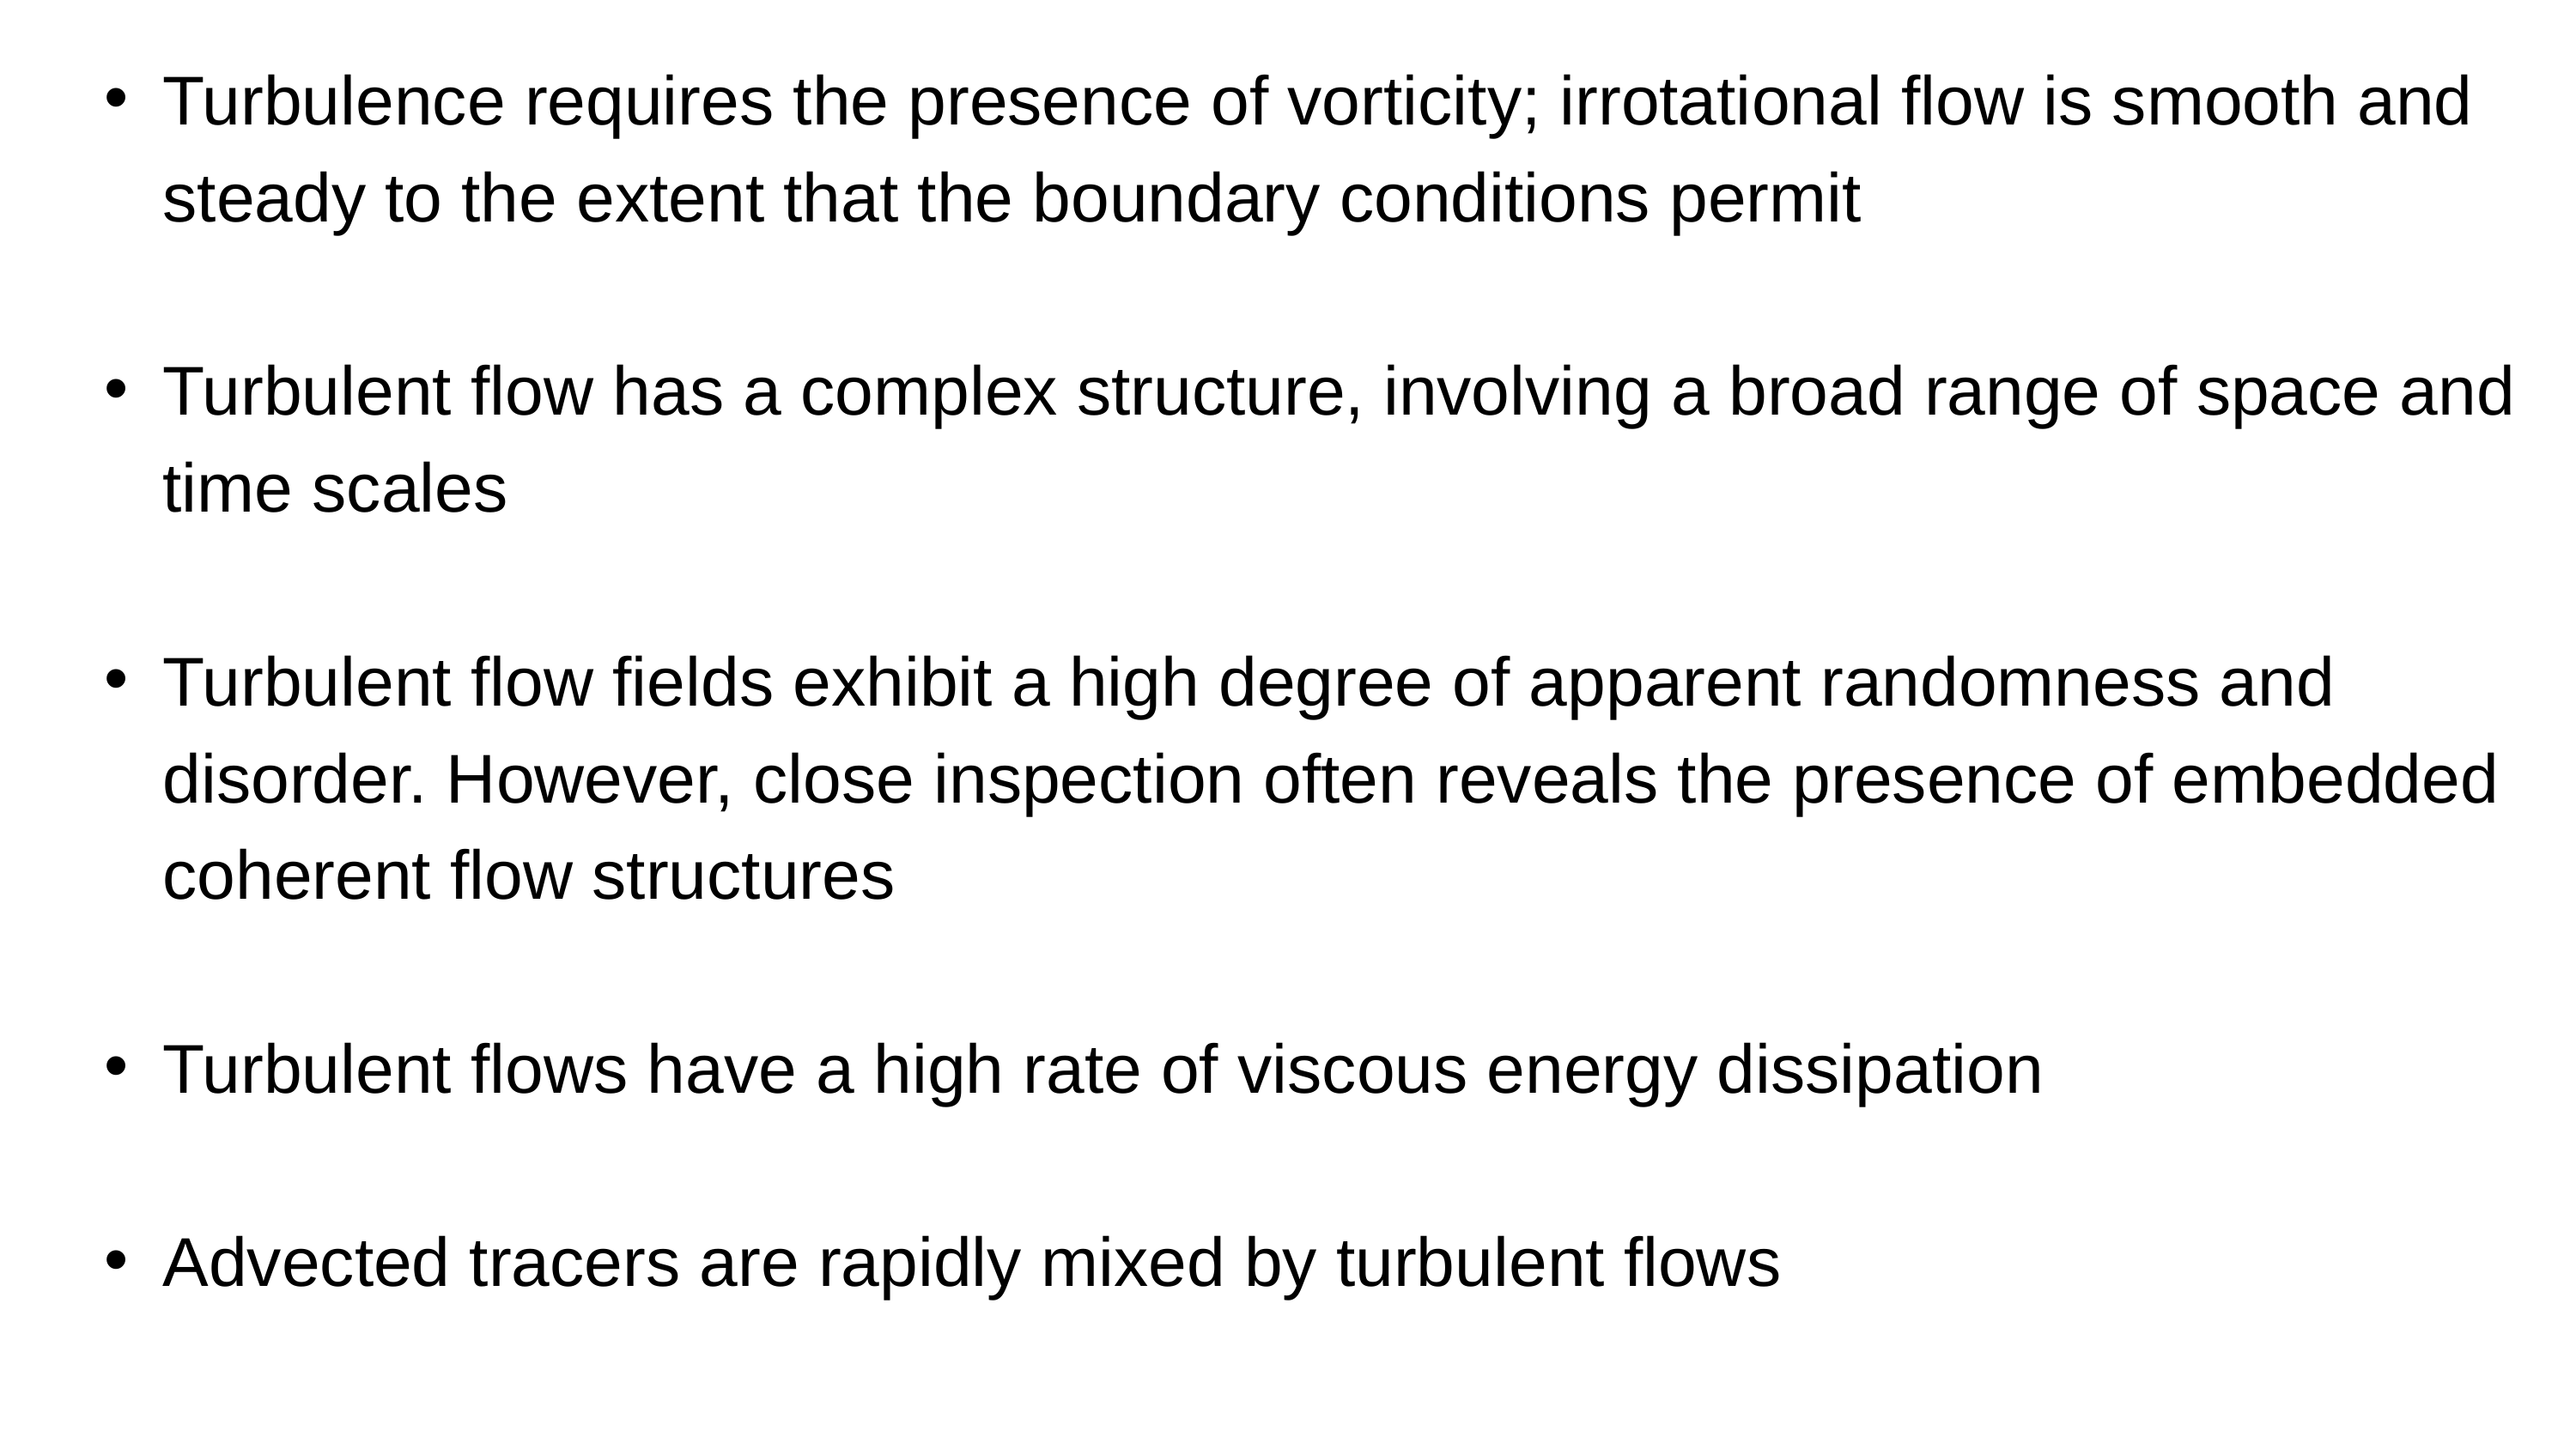

Turbulence requires the presence of vorticity; irrotational flow is smooth and steady to the extent that the boundary conditions permit

Turbulent flow has a complex structure, involving a broad range of space and time scales

Turbulent flow fields exhibit a high degree of apparent randomness and disorder. However, close inspection often reveals the presence of embedded coherent flow structures

Turbulent flows have a high rate of viscous energy dissipation

Advected tracers are rapidly mixed by turbulent flows